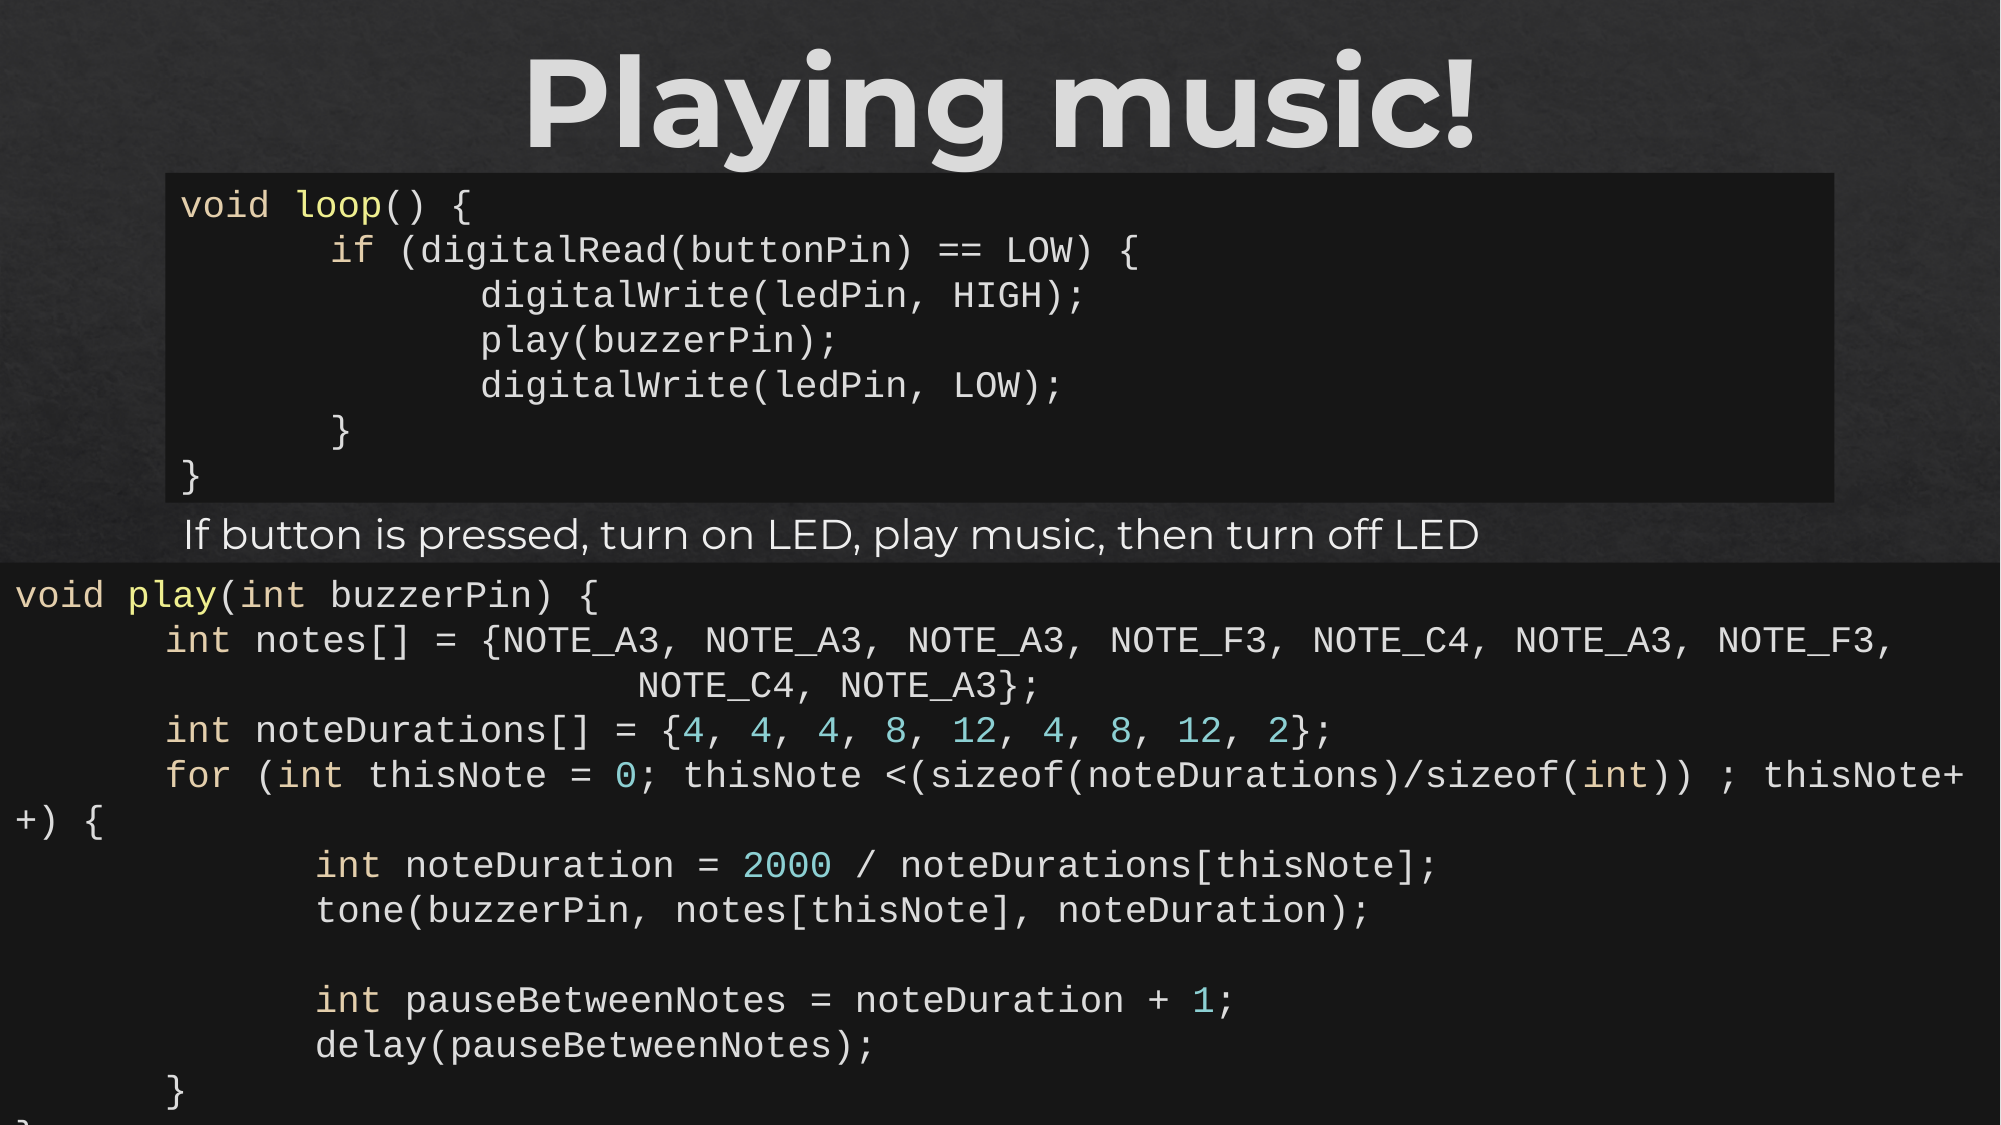

Playing music!
void loop() {
	if (digitalRead(buttonPin) == LOW) {
		digitalWrite(ledPin, HIGH);
		play(buzzerPin);
		digitalWrite(ledPin, LOW);
	}
}
If button is pressed, turn on LED, play music, then turn off LED
void play(int buzzerPin) {
	int notes[] = {NOTE_A3, NOTE_A3, NOTE_A3, NOTE_F3, NOTE_C4, NOTE_A3, NOTE_F3,
			 NOTE_C4, NOTE_A3};
	int noteDurations[] = {4, 4, 4, 8, 12, 4, 8, 12, 2};
	for (int thisNote = 0; thisNote <(sizeof(noteDurations)/sizeof(int)) ; thisNote++) {
		int noteDuration = 2000 / noteDurations[thisNote];
		tone(buzzerPin, notes[thisNote], noteDuration);

		int pauseBetweenNotes = noteDuration + 1;
		delay(pauseBetweenNotes);
	}
}